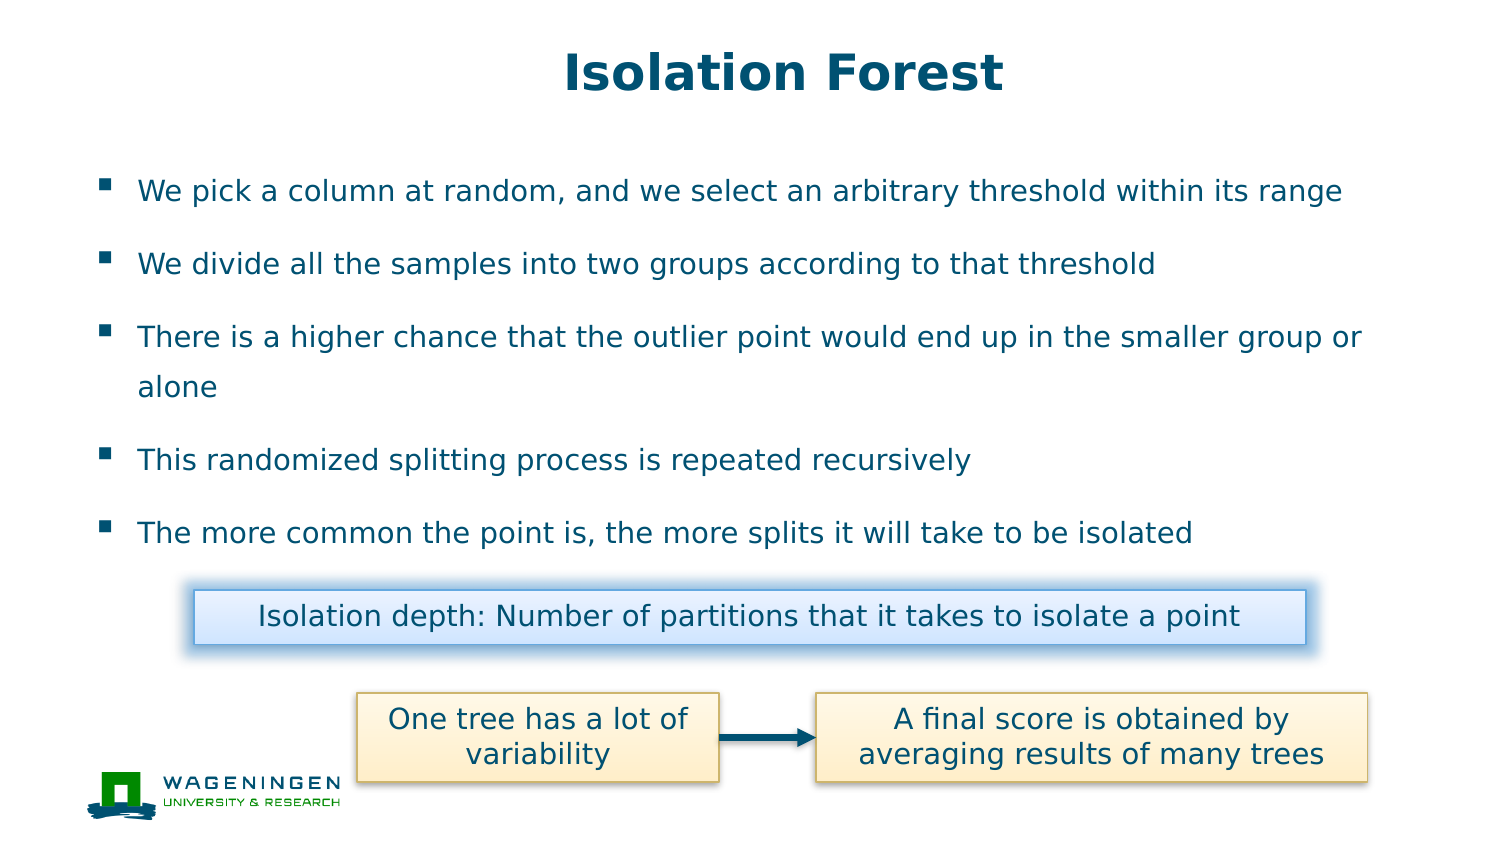

# Isolation Forest
We pick a column at random, and we select an arbitrary threshold within its range
We divide all the samples into two groups according to that threshold
There is a higher chance that the outlier point would end up in the smaller group or alone
This randomized splitting process is repeated recursively
The more common the point is, the more splits it will take to be isolated
Isolation depth: Number of partitions that it takes to isolate a point
One tree has a lot of variability
A final score is obtained by averaging results of many trees